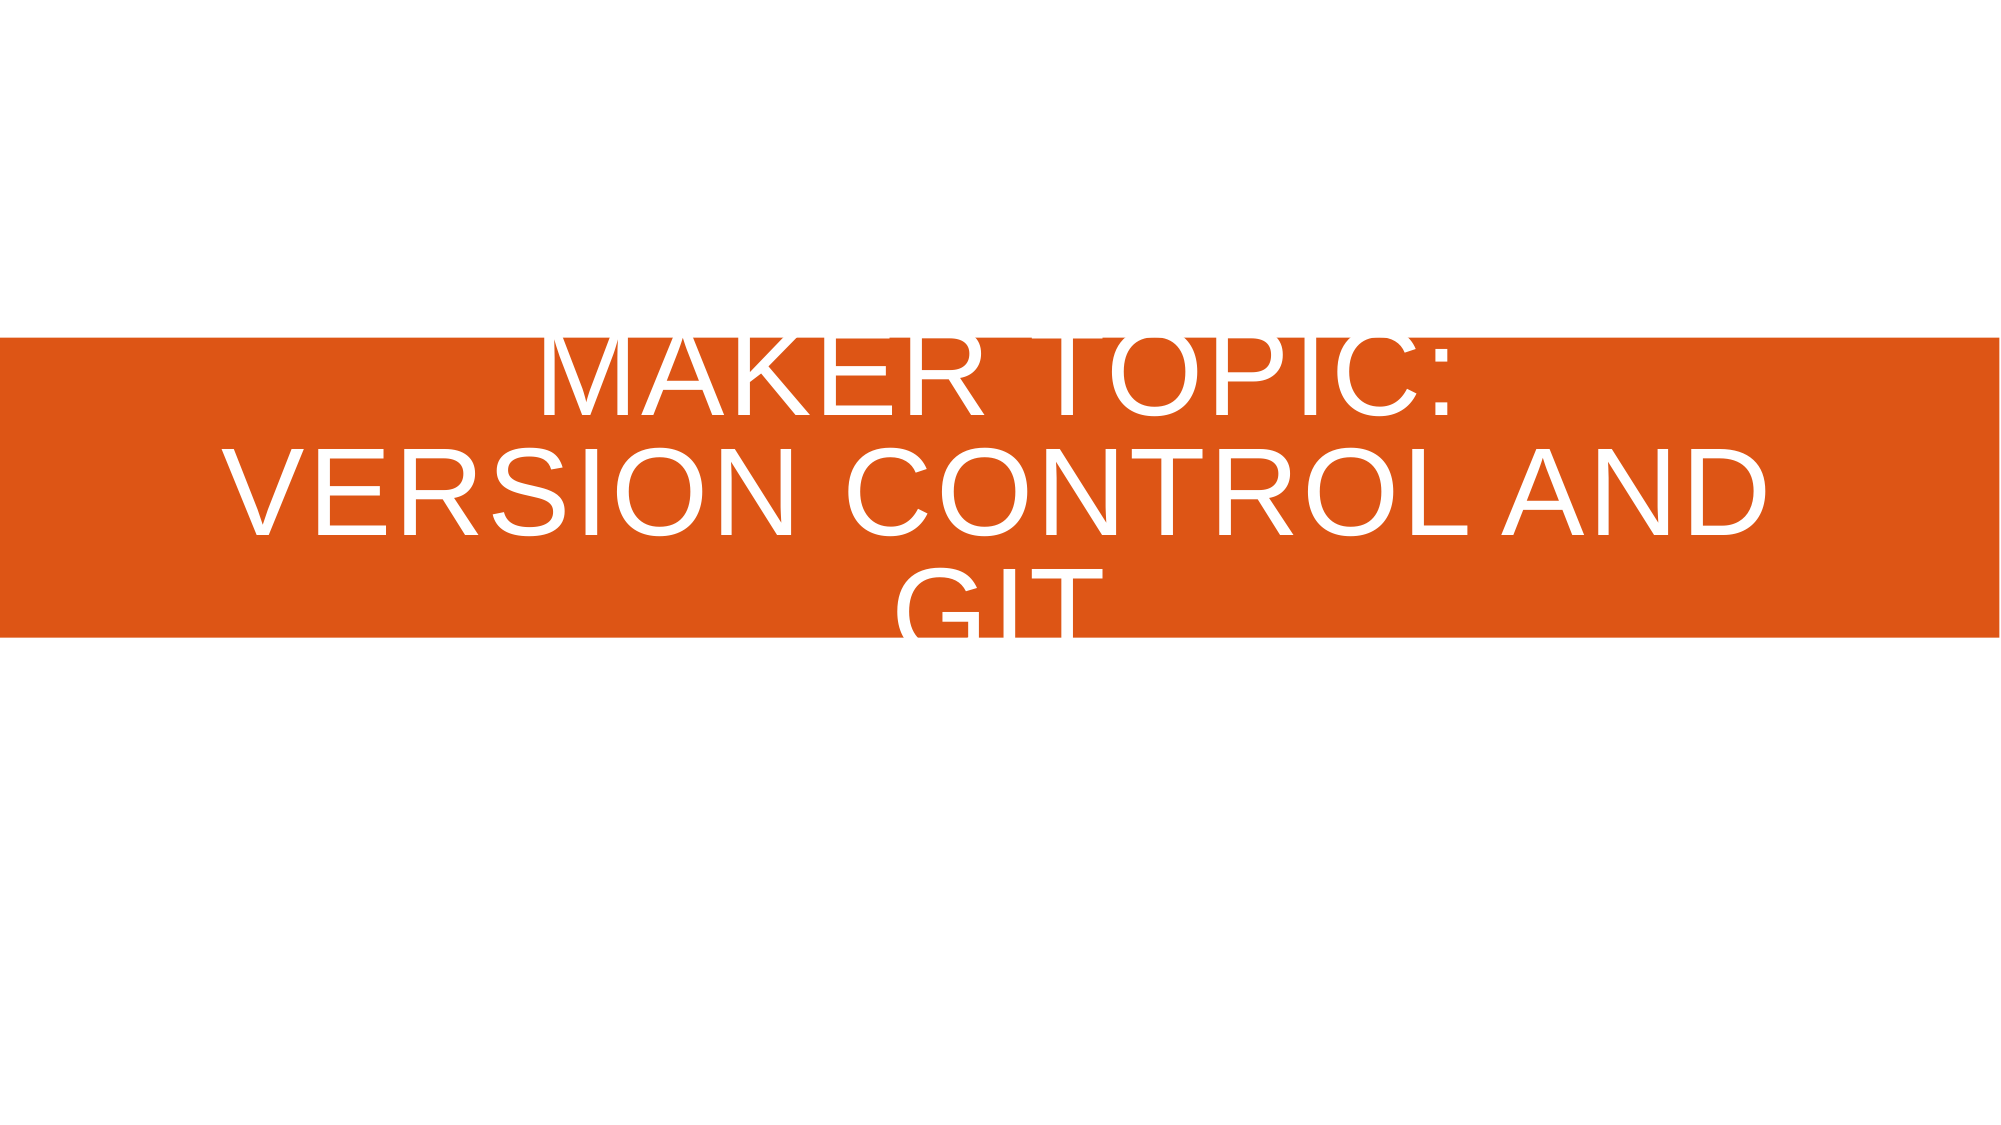

# Maker Topic: Version Control and Git